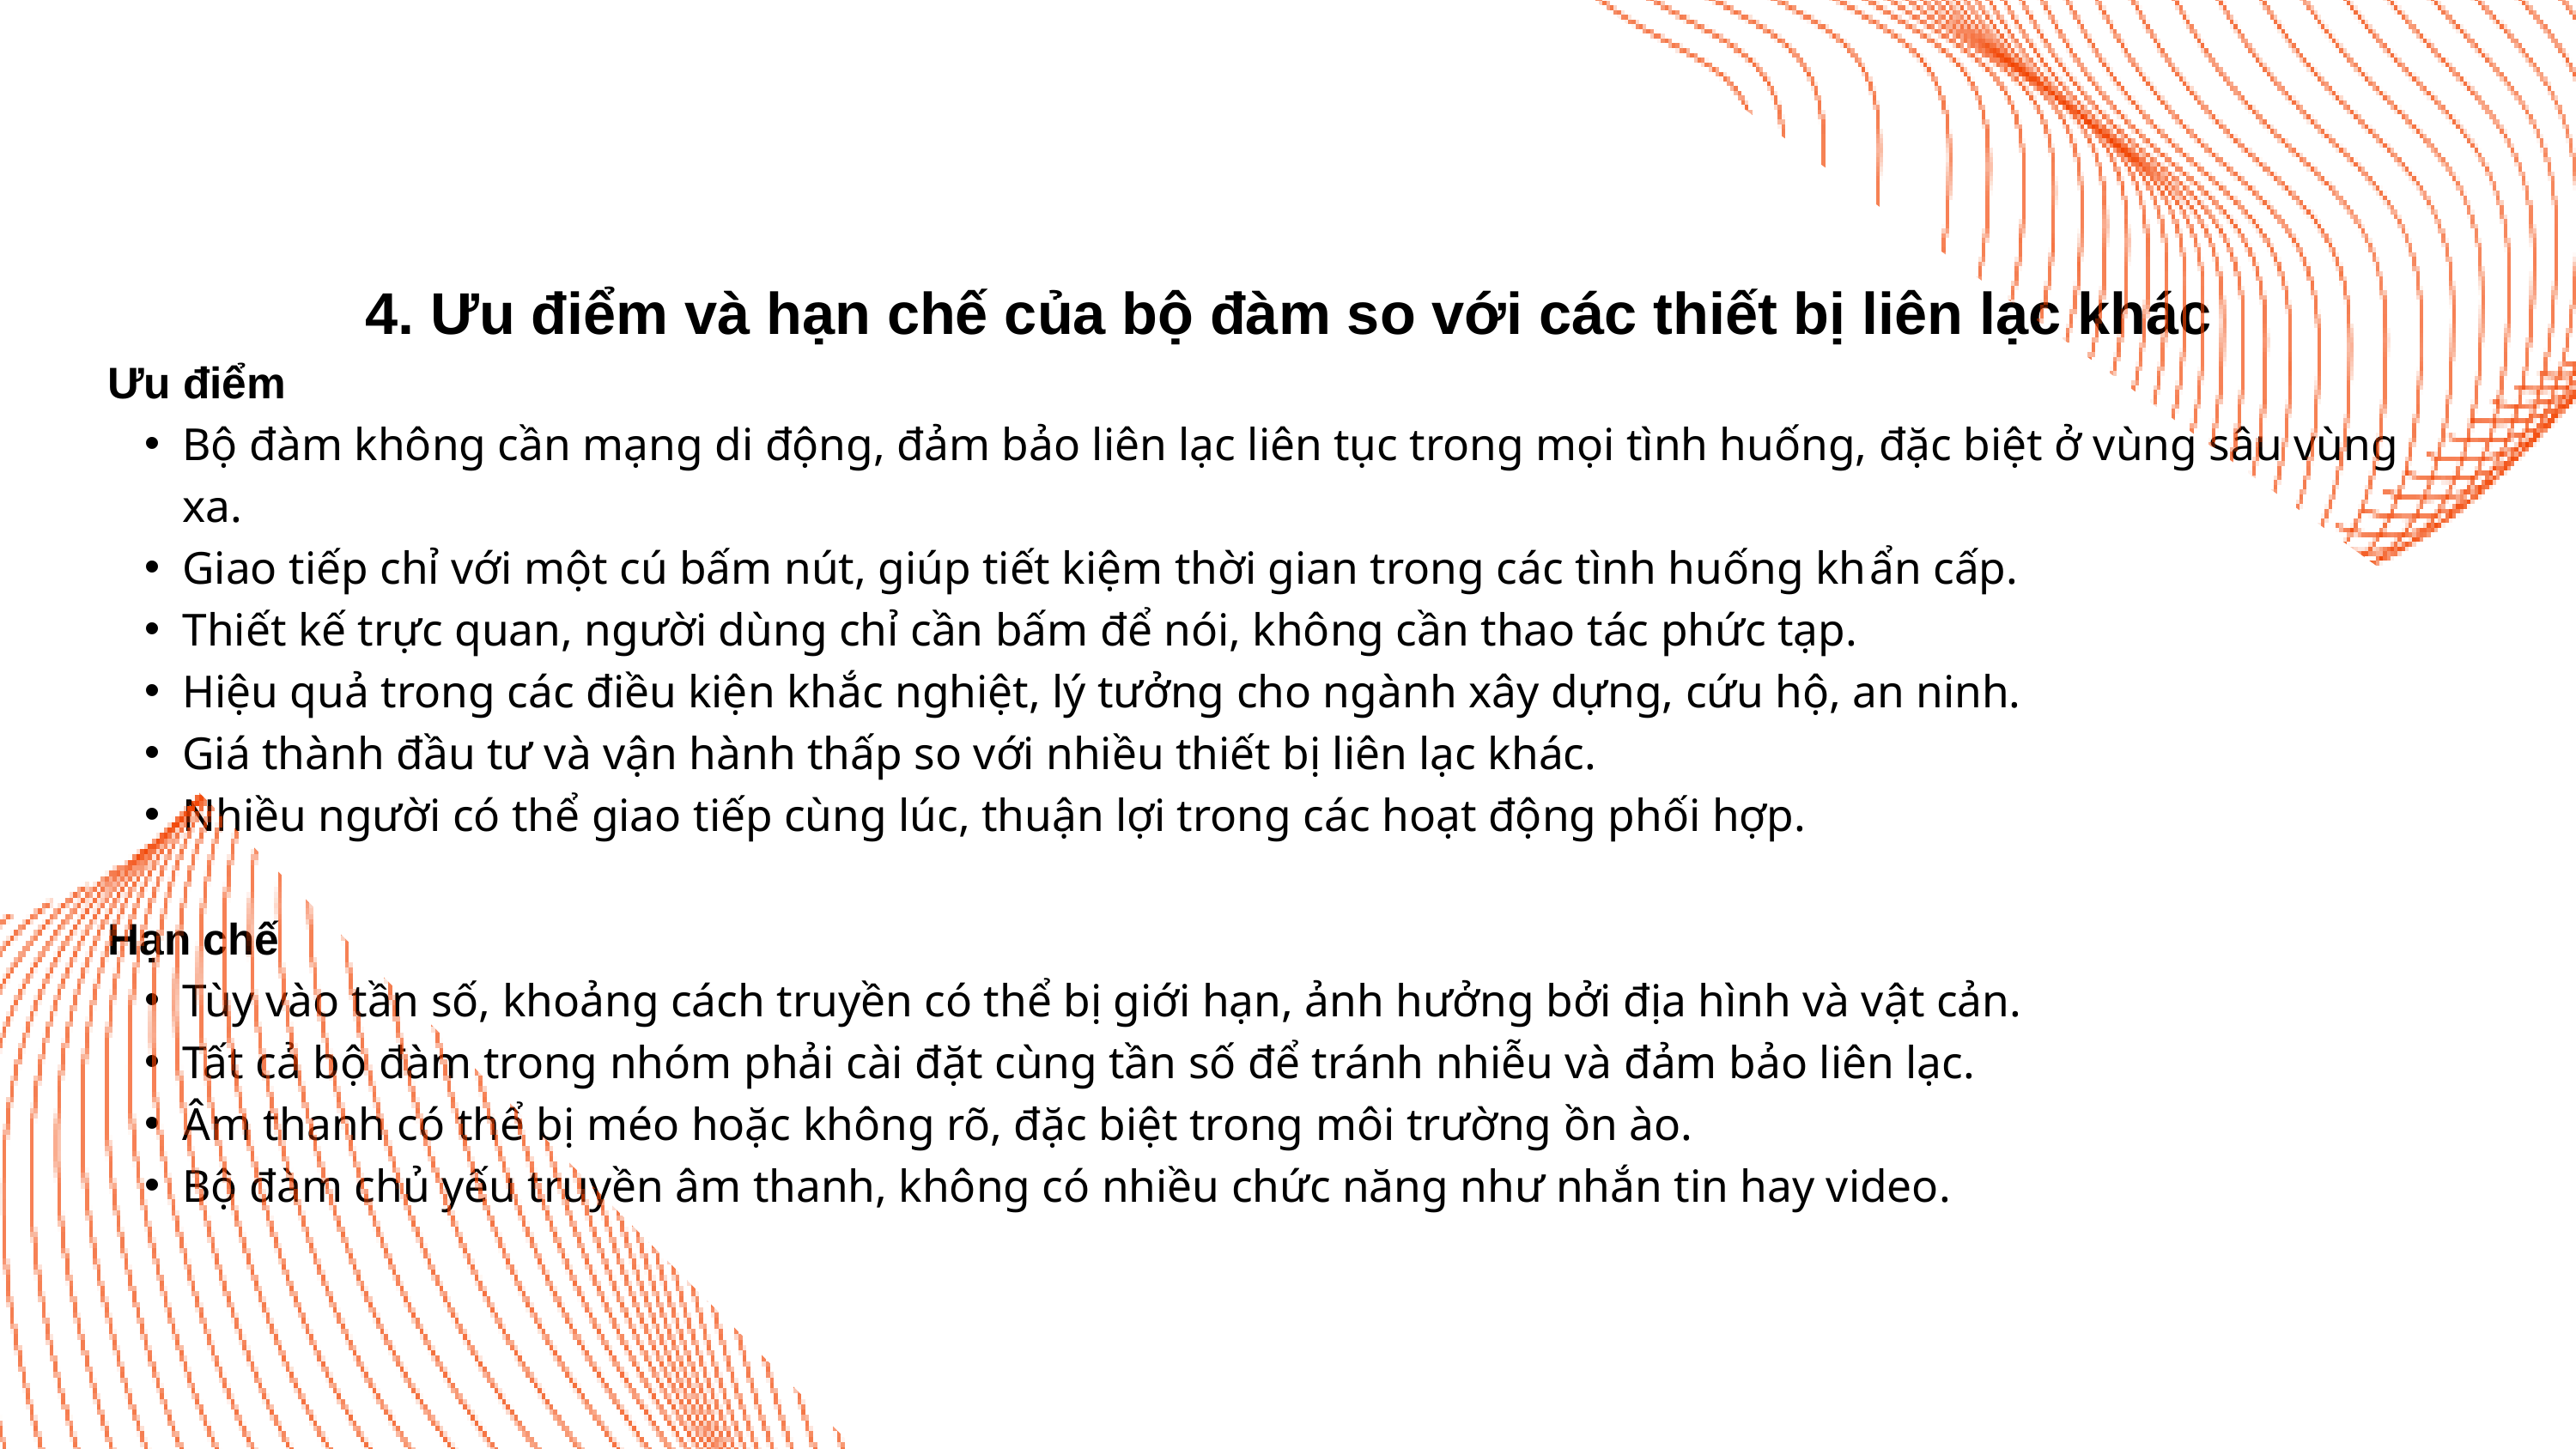

4. Ưu điểm và hạn chế của bộ đàm so với các thiết bị liên lạc khác
Ưu điểm
Bộ đàm không cần mạng di động, đảm bảo liên lạc liên tục trong mọi tình huống, đặc biệt ở vùng sâu vùng xa.
Giao tiếp chỉ với một cú bấm nút, giúp tiết kiệm thời gian trong các tình huống khẩn cấp.
Thiết kế trực quan, người dùng chỉ cần bấm để nói, không cần thao tác phức tạp.
Hiệu quả trong các điều kiện khắc nghiệt, lý tưởng cho ngành xây dựng, cứu hộ, an ninh.
Giá thành đầu tư và vận hành thấp so với nhiều thiết bị liên lạc khác.
Nhiều người có thể giao tiếp cùng lúc, thuận lợi trong các hoạt động phối hợp.

Hạn chế
Tùy vào tần số, khoảng cách truyền có thể bị giới hạn, ảnh hưởng bởi địa hình và vật cản.
Tất cả bộ đàm trong nhóm phải cài đặt cùng tần số để tránh nhiễu và đảm bảo liên lạc.
Âm thanh có thể bị méo hoặc không rõ, đặc biệt trong môi trường ồn ào.
Bộ đàm chủ yếu truyền âm thanh, không có nhiều chức năng như nhắn tin hay video.